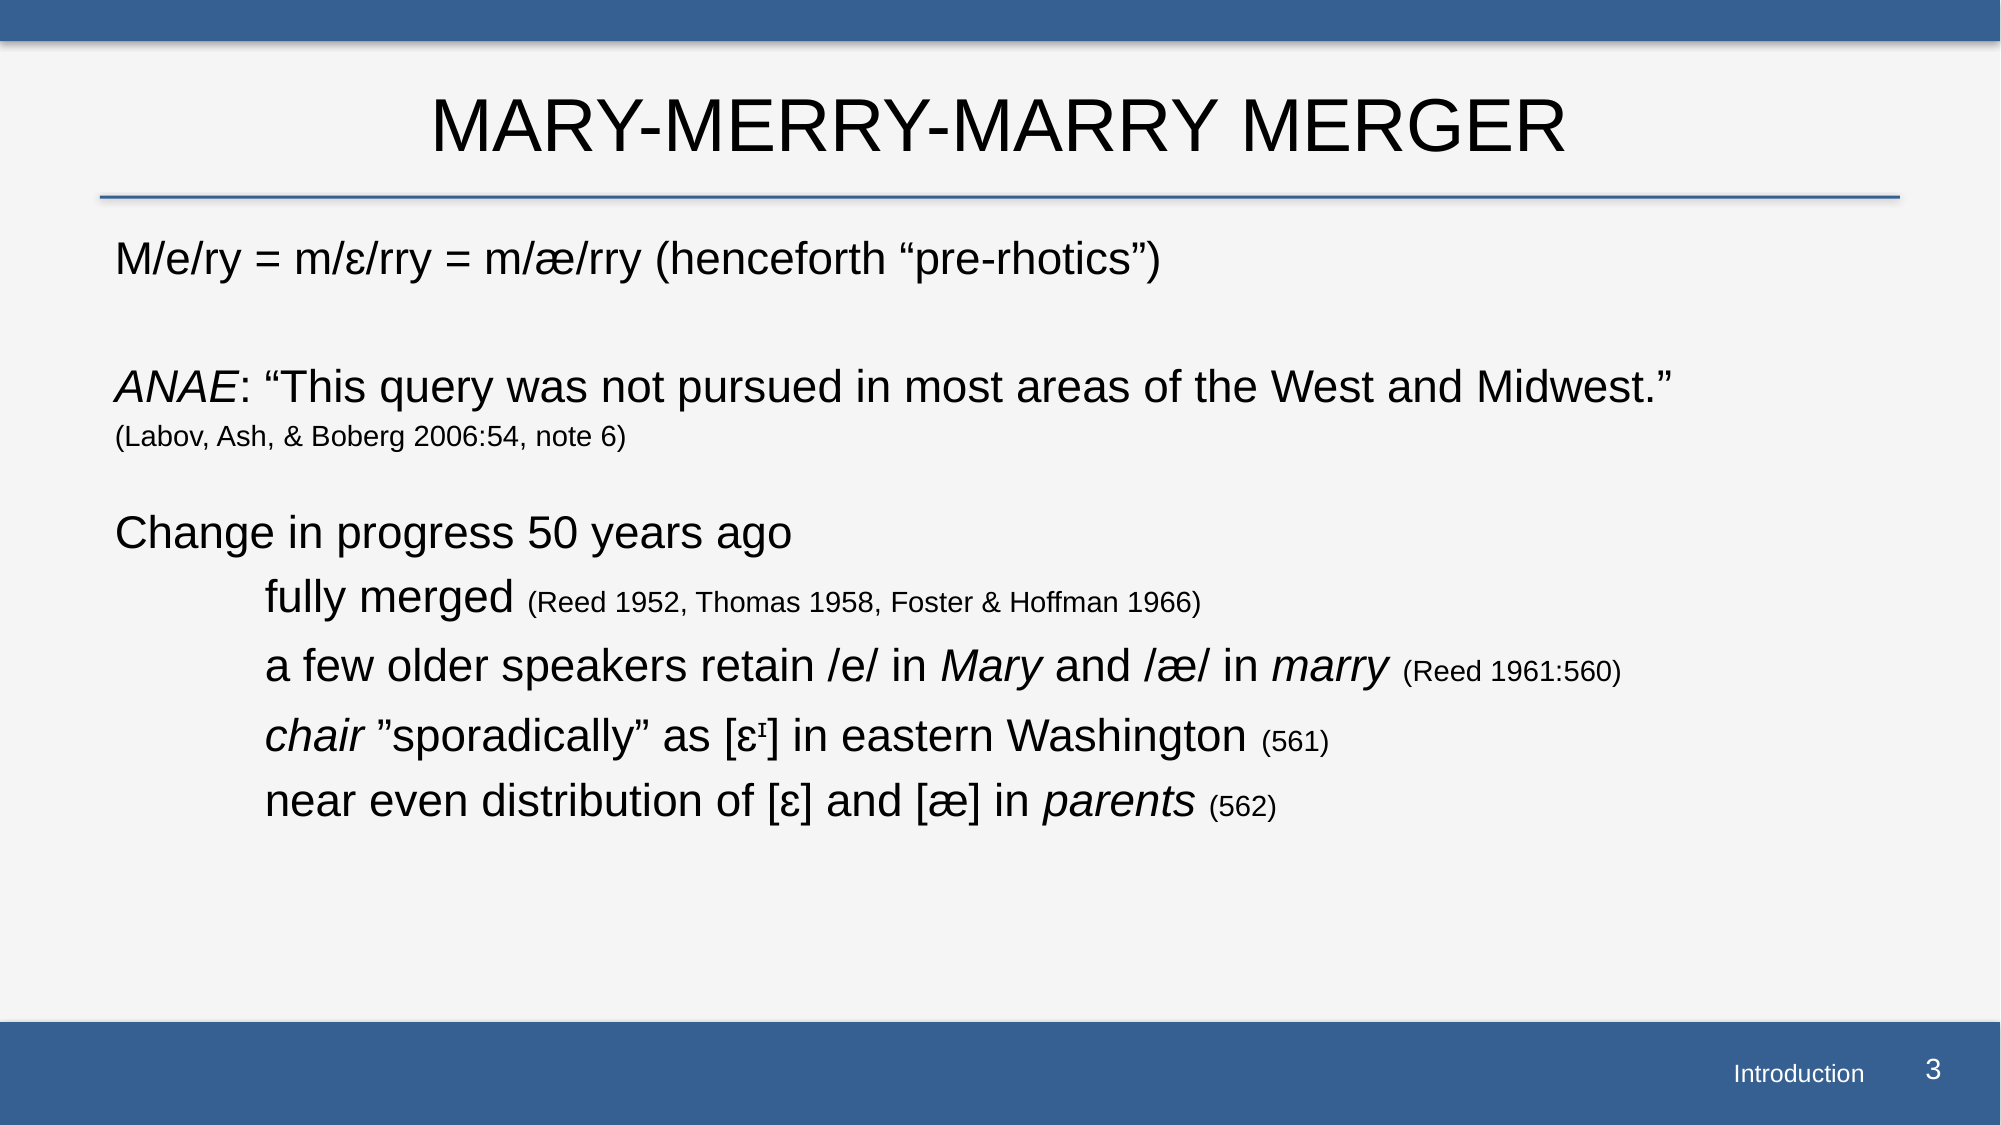

# Mary-merry-marry Merger
M/e/ry = m/ɛ/rry = m/æ/rry (henceforth “pre-rhotics”)

ANAE: “This query was not pursued in most areas of the West and Midwest.”
(Labov, Ash, & Boberg 2006:54, note 6)

Change in progress 50 years ago
	fully merged (Reed 1952, Thomas 1958, Foster & Hoffman 1966)
	a few older speakers retain /e/ in Mary and /æ/ in marry (Reed 1961:560)
	chair ”sporadically” as [ɛɪ] in eastern Washington (561)
	near even distribution of [ɛ] and [æ] in parents (562)
Introduction
3